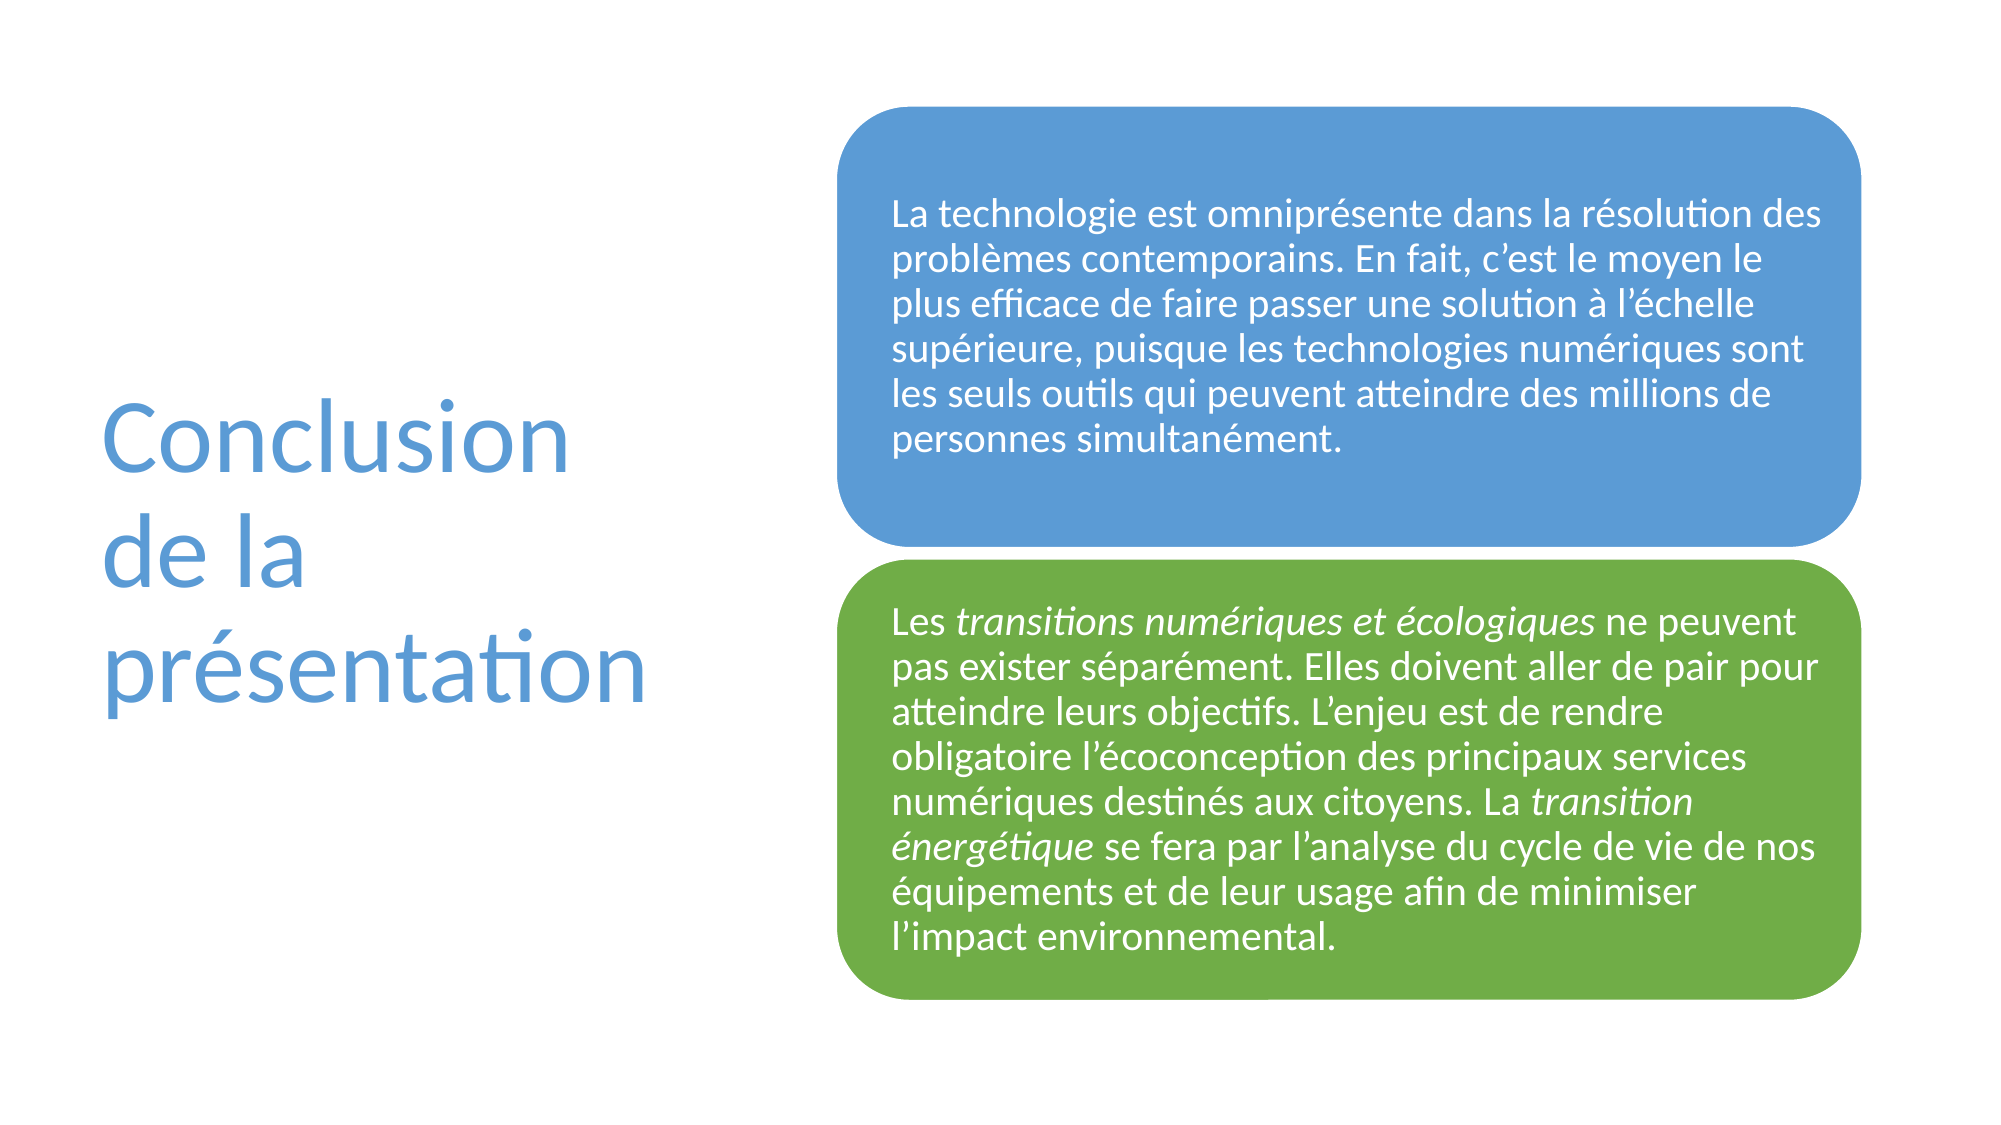

# Conclusion de la présentation
La technologie est omniprésente dans la résolution des problèmes contemporains. En fait, c’est le moyen le plus efficace de faire passer une solution à l’échelle supérieure, puisque les technologies numériques sont les seuls outils qui peuvent atteindre des millions de personnes simultanément.
Les transitions numériques et écologiques ne peuvent pas exister séparément. Elles doivent aller de pair pour atteindre leurs objectifs. L’enjeu est de rendre obligatoire l’écoconception des principaux services numériques destinés aux citoyens. La transition énergétique se fera par l’analyse du cycle de vie de nos équipements et de leur usage afin de minimiser l’impact environnemental.